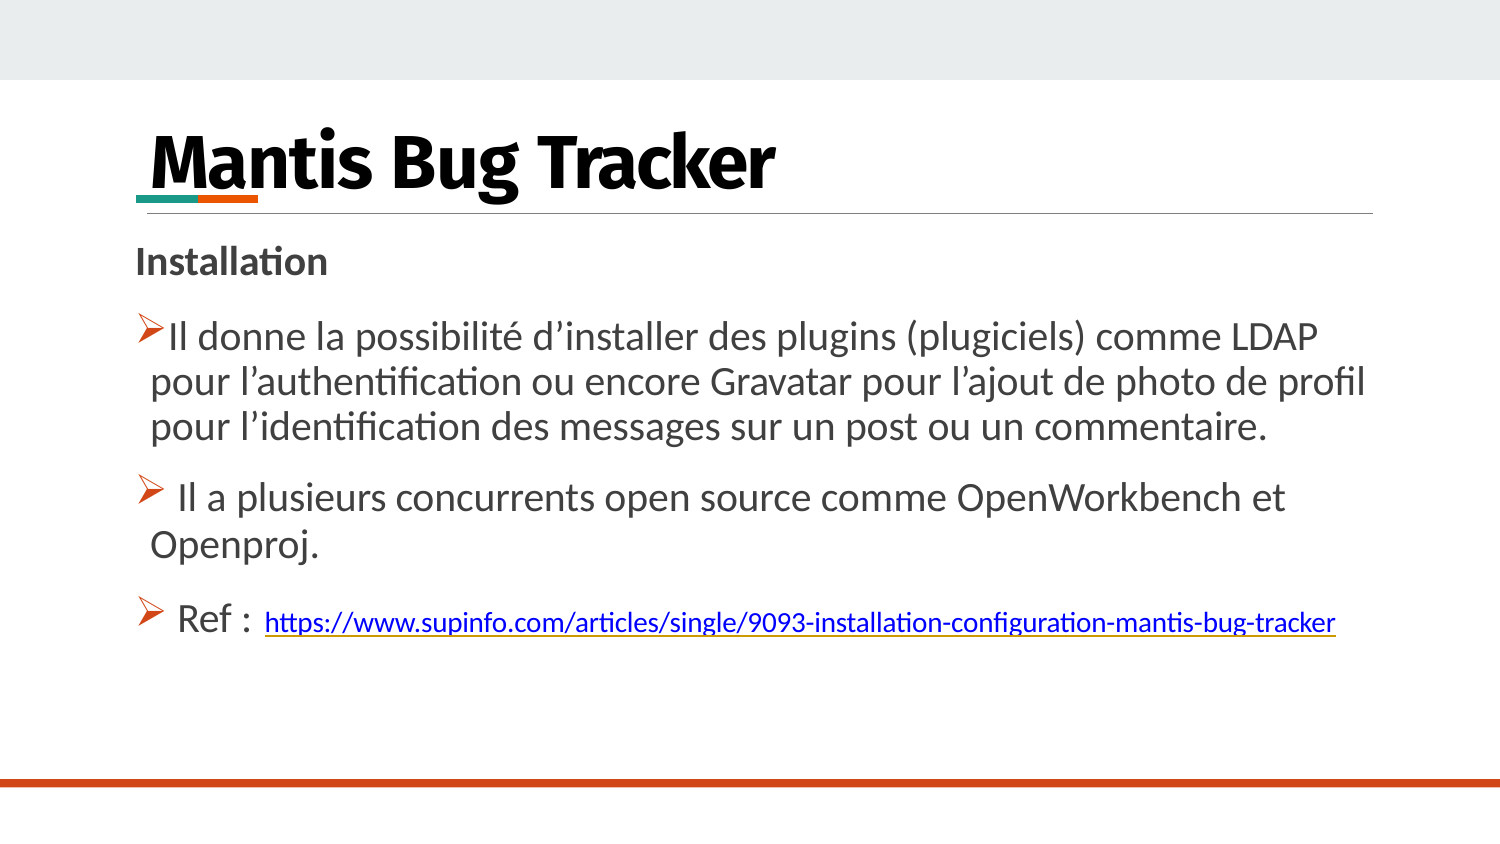

# Mantis Bug Tracker
Installation
Il donne la possibilité d’installer des plugins (plugiciels) comme LDAP  pour l’authentification ou encore Gravatar pour l’ajout de photo de profil  pour l’identification des messages sur un post ou un commentaire.
Il a plusieurs concurrents open source comme OpenWorkbench et
Openproj.
Ref : https://www.supinfo.com/articles/single/9093-installation-configuration-mantis-bug-tracker

530